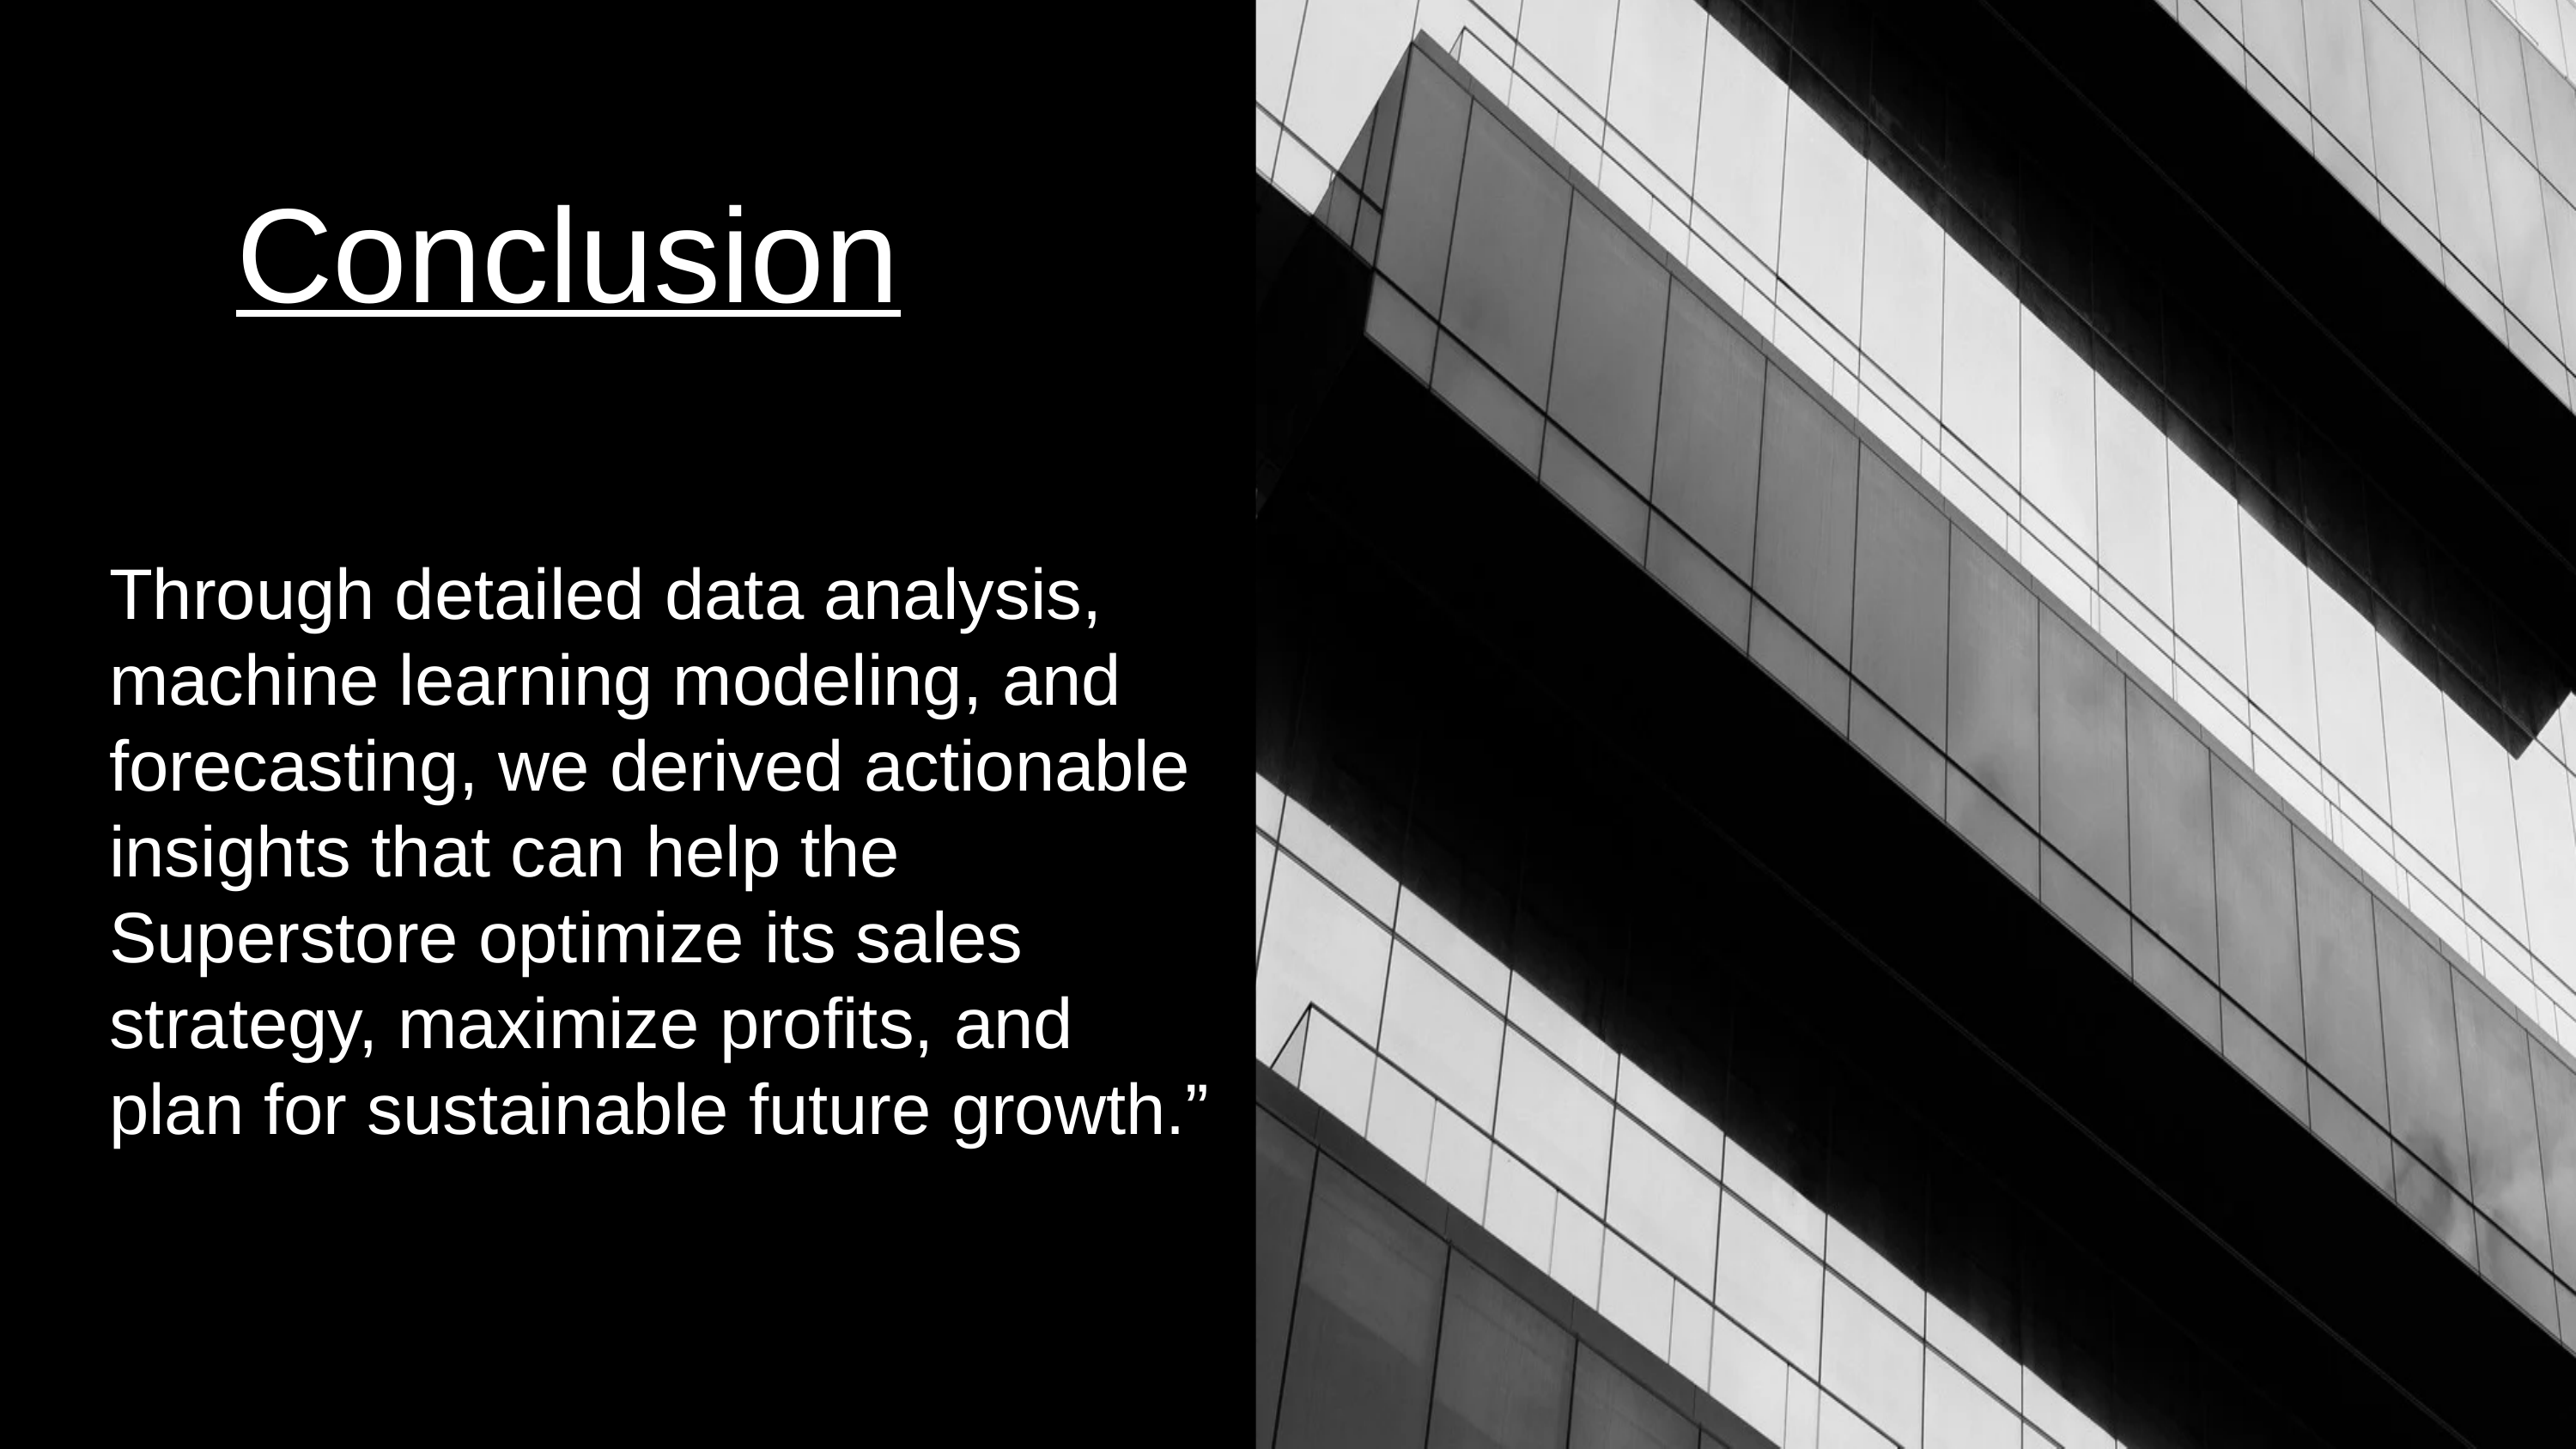

Conclusion
Through detailed data analysis, machine learning modeling, and forecasting, we derived actionable insights that can help the Superstore optimize its sales strategy, maximize profits, and plan for sustainable future growth.”